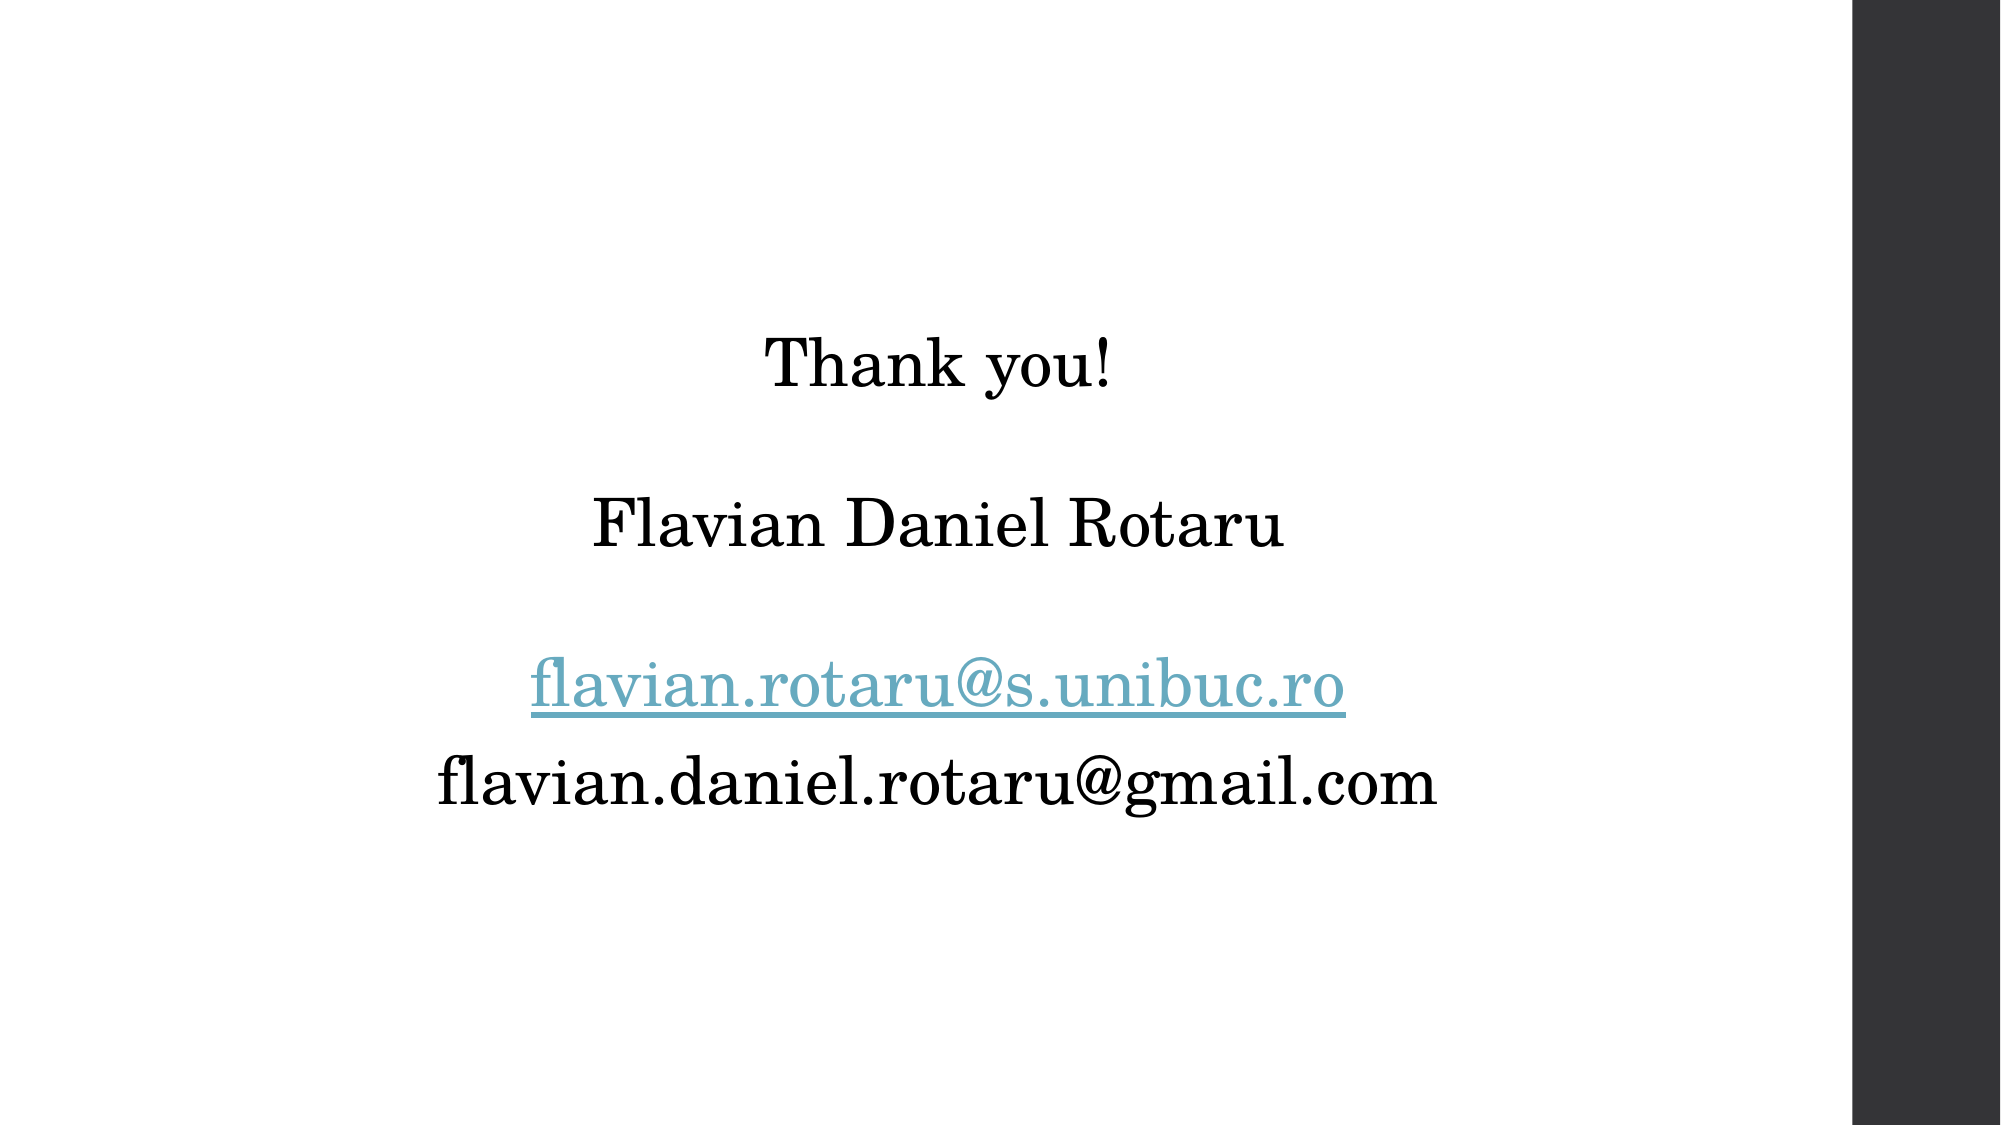

Thank you!
Flavian Daniel Rotaru
flavian.rotaru@s.unibuc.ro
flavian.daniel.rotaru@gmail.com